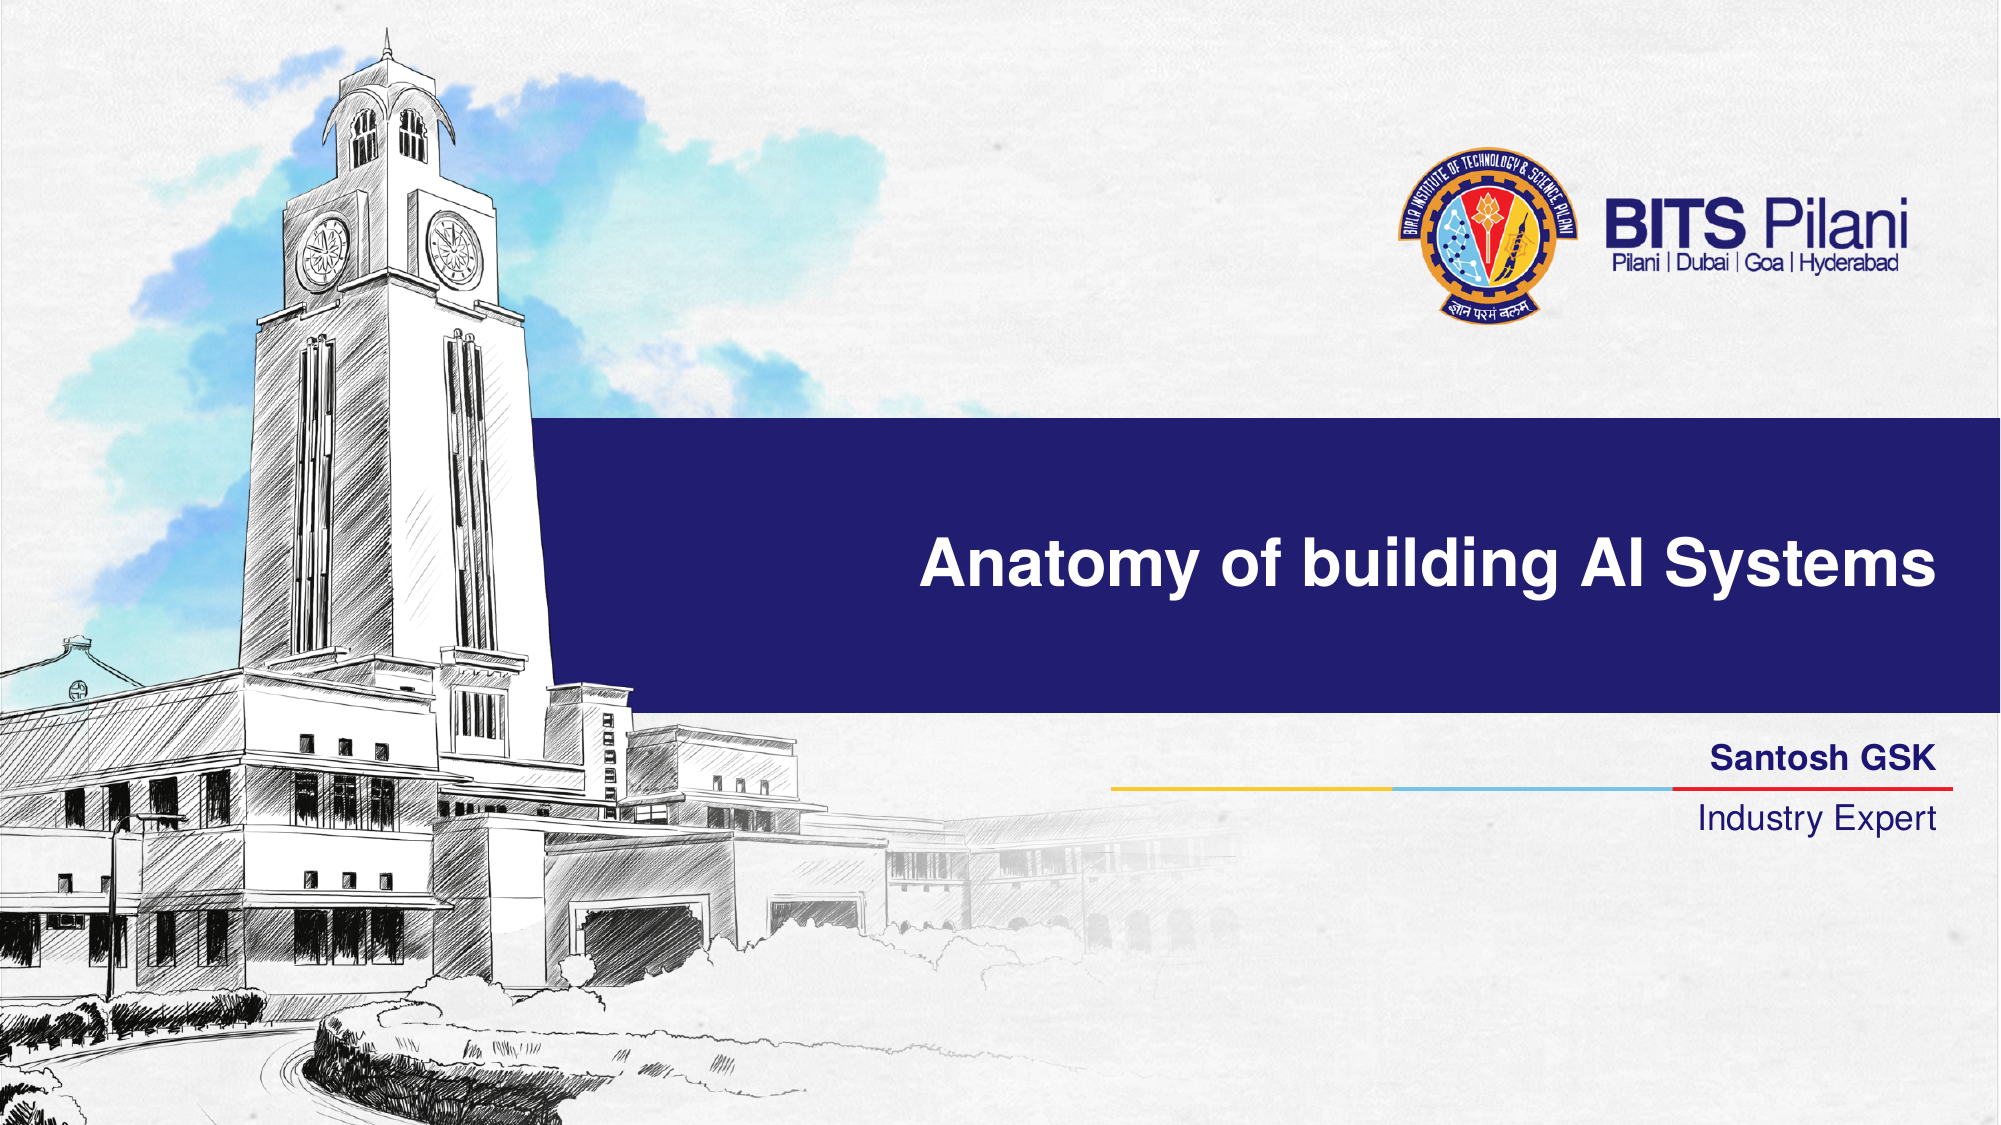

# Anatomy of building AI Systems
Santosh GSK
Industry Expert